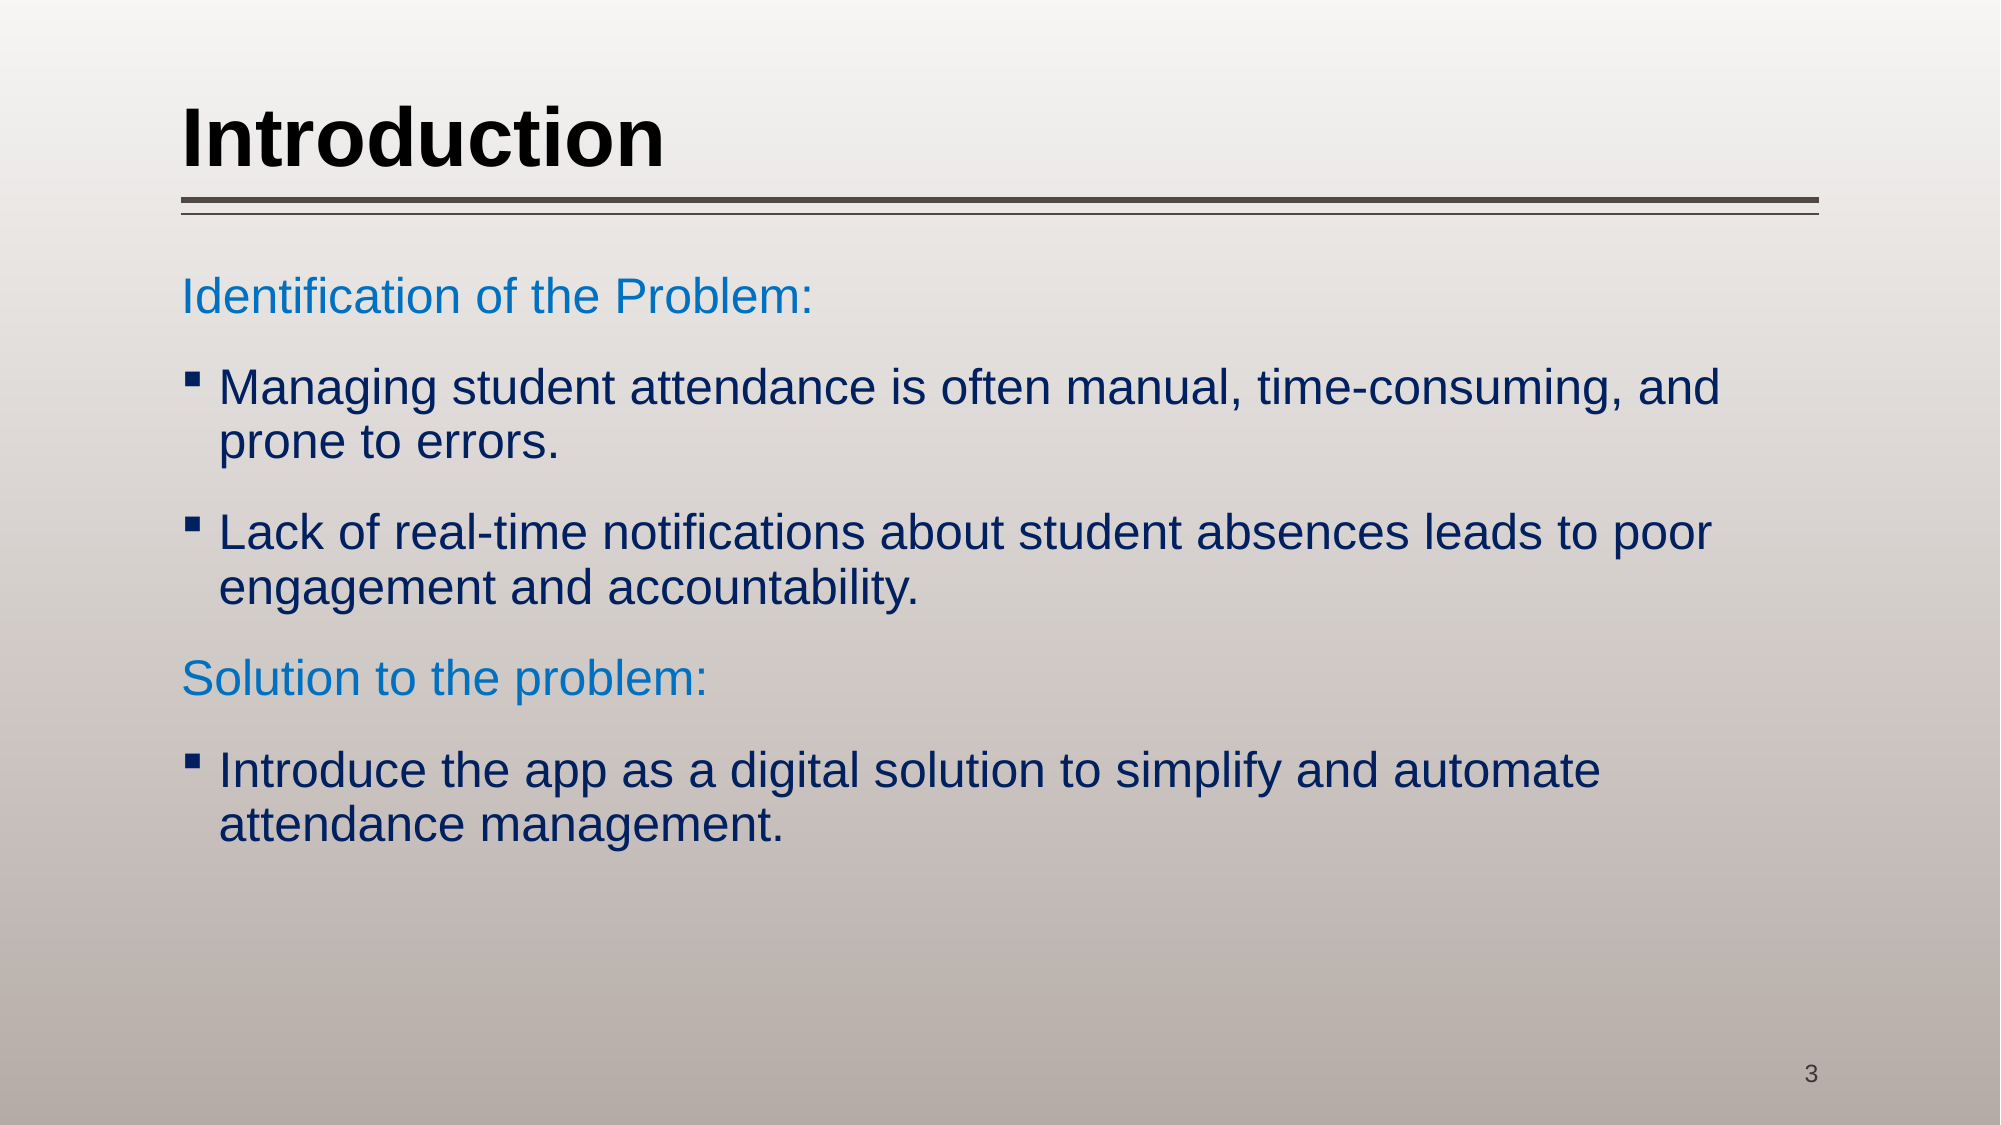

# Introduction
Identification of the Problem:
Managing student attendance is often manual, time-consuming, and prone to errors.
Lack of real-time notifications about student absences leads to poor engagement and accountability.
Solution to the problem:
Introduce the app as a digital solution to simplify and automate attendance management.
3